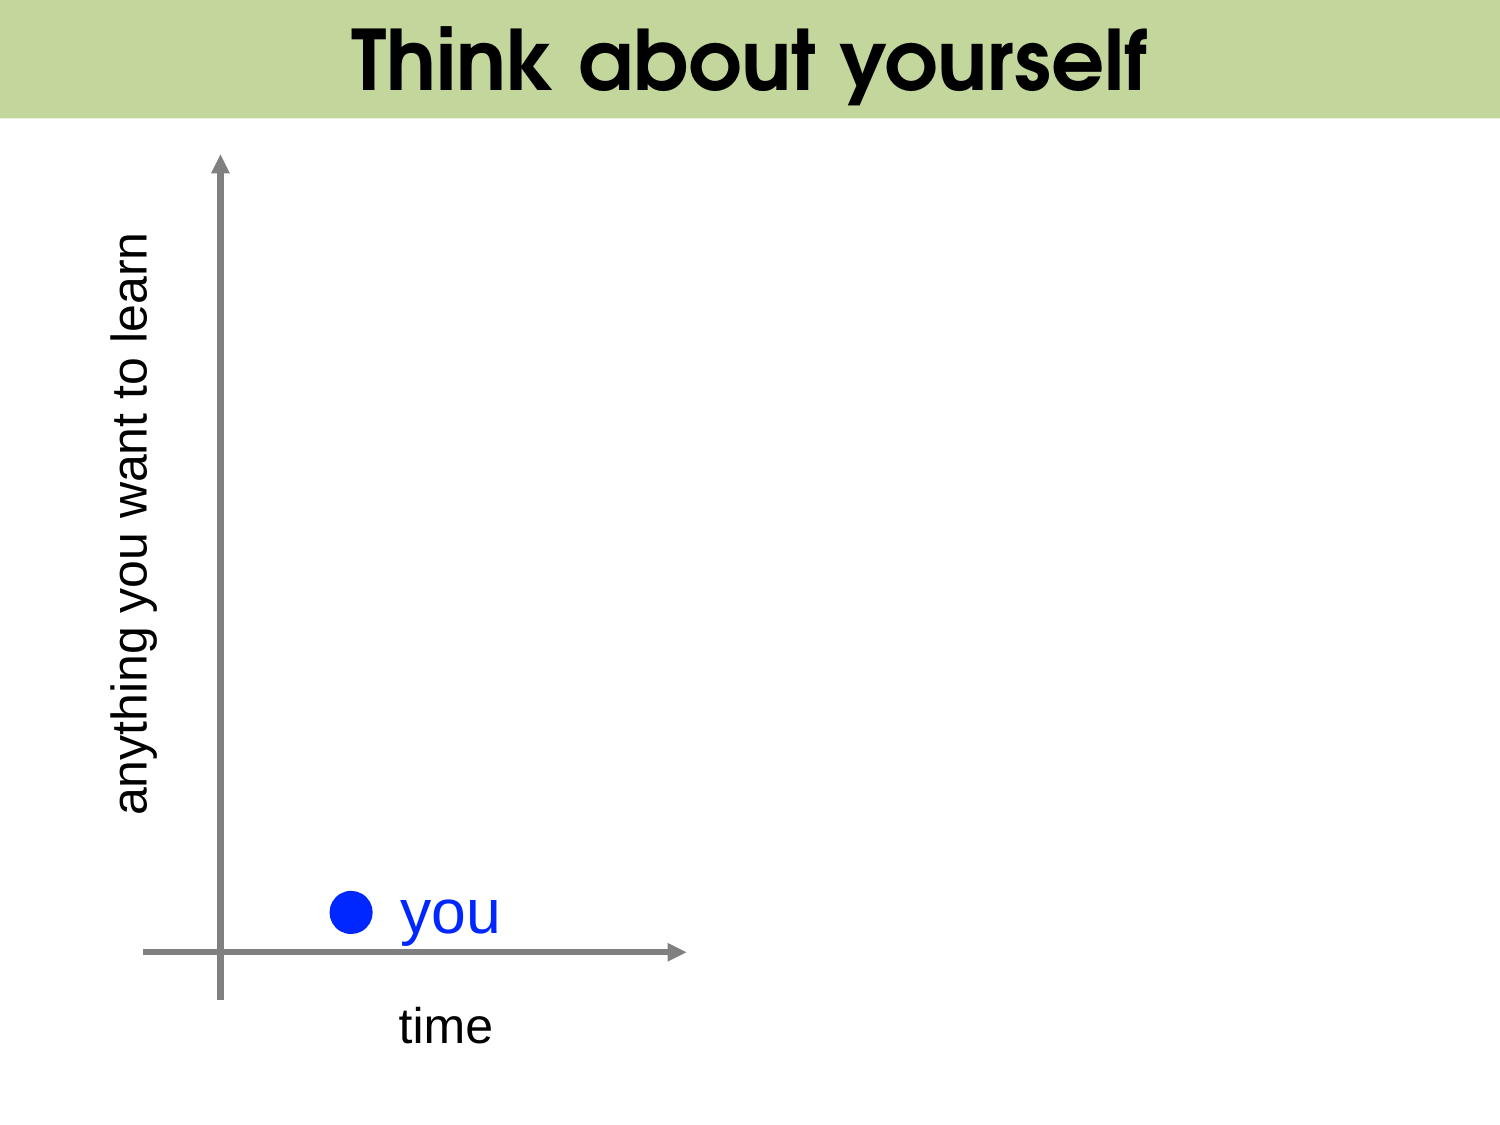

Think about yourself
anything you want to learn
you

time